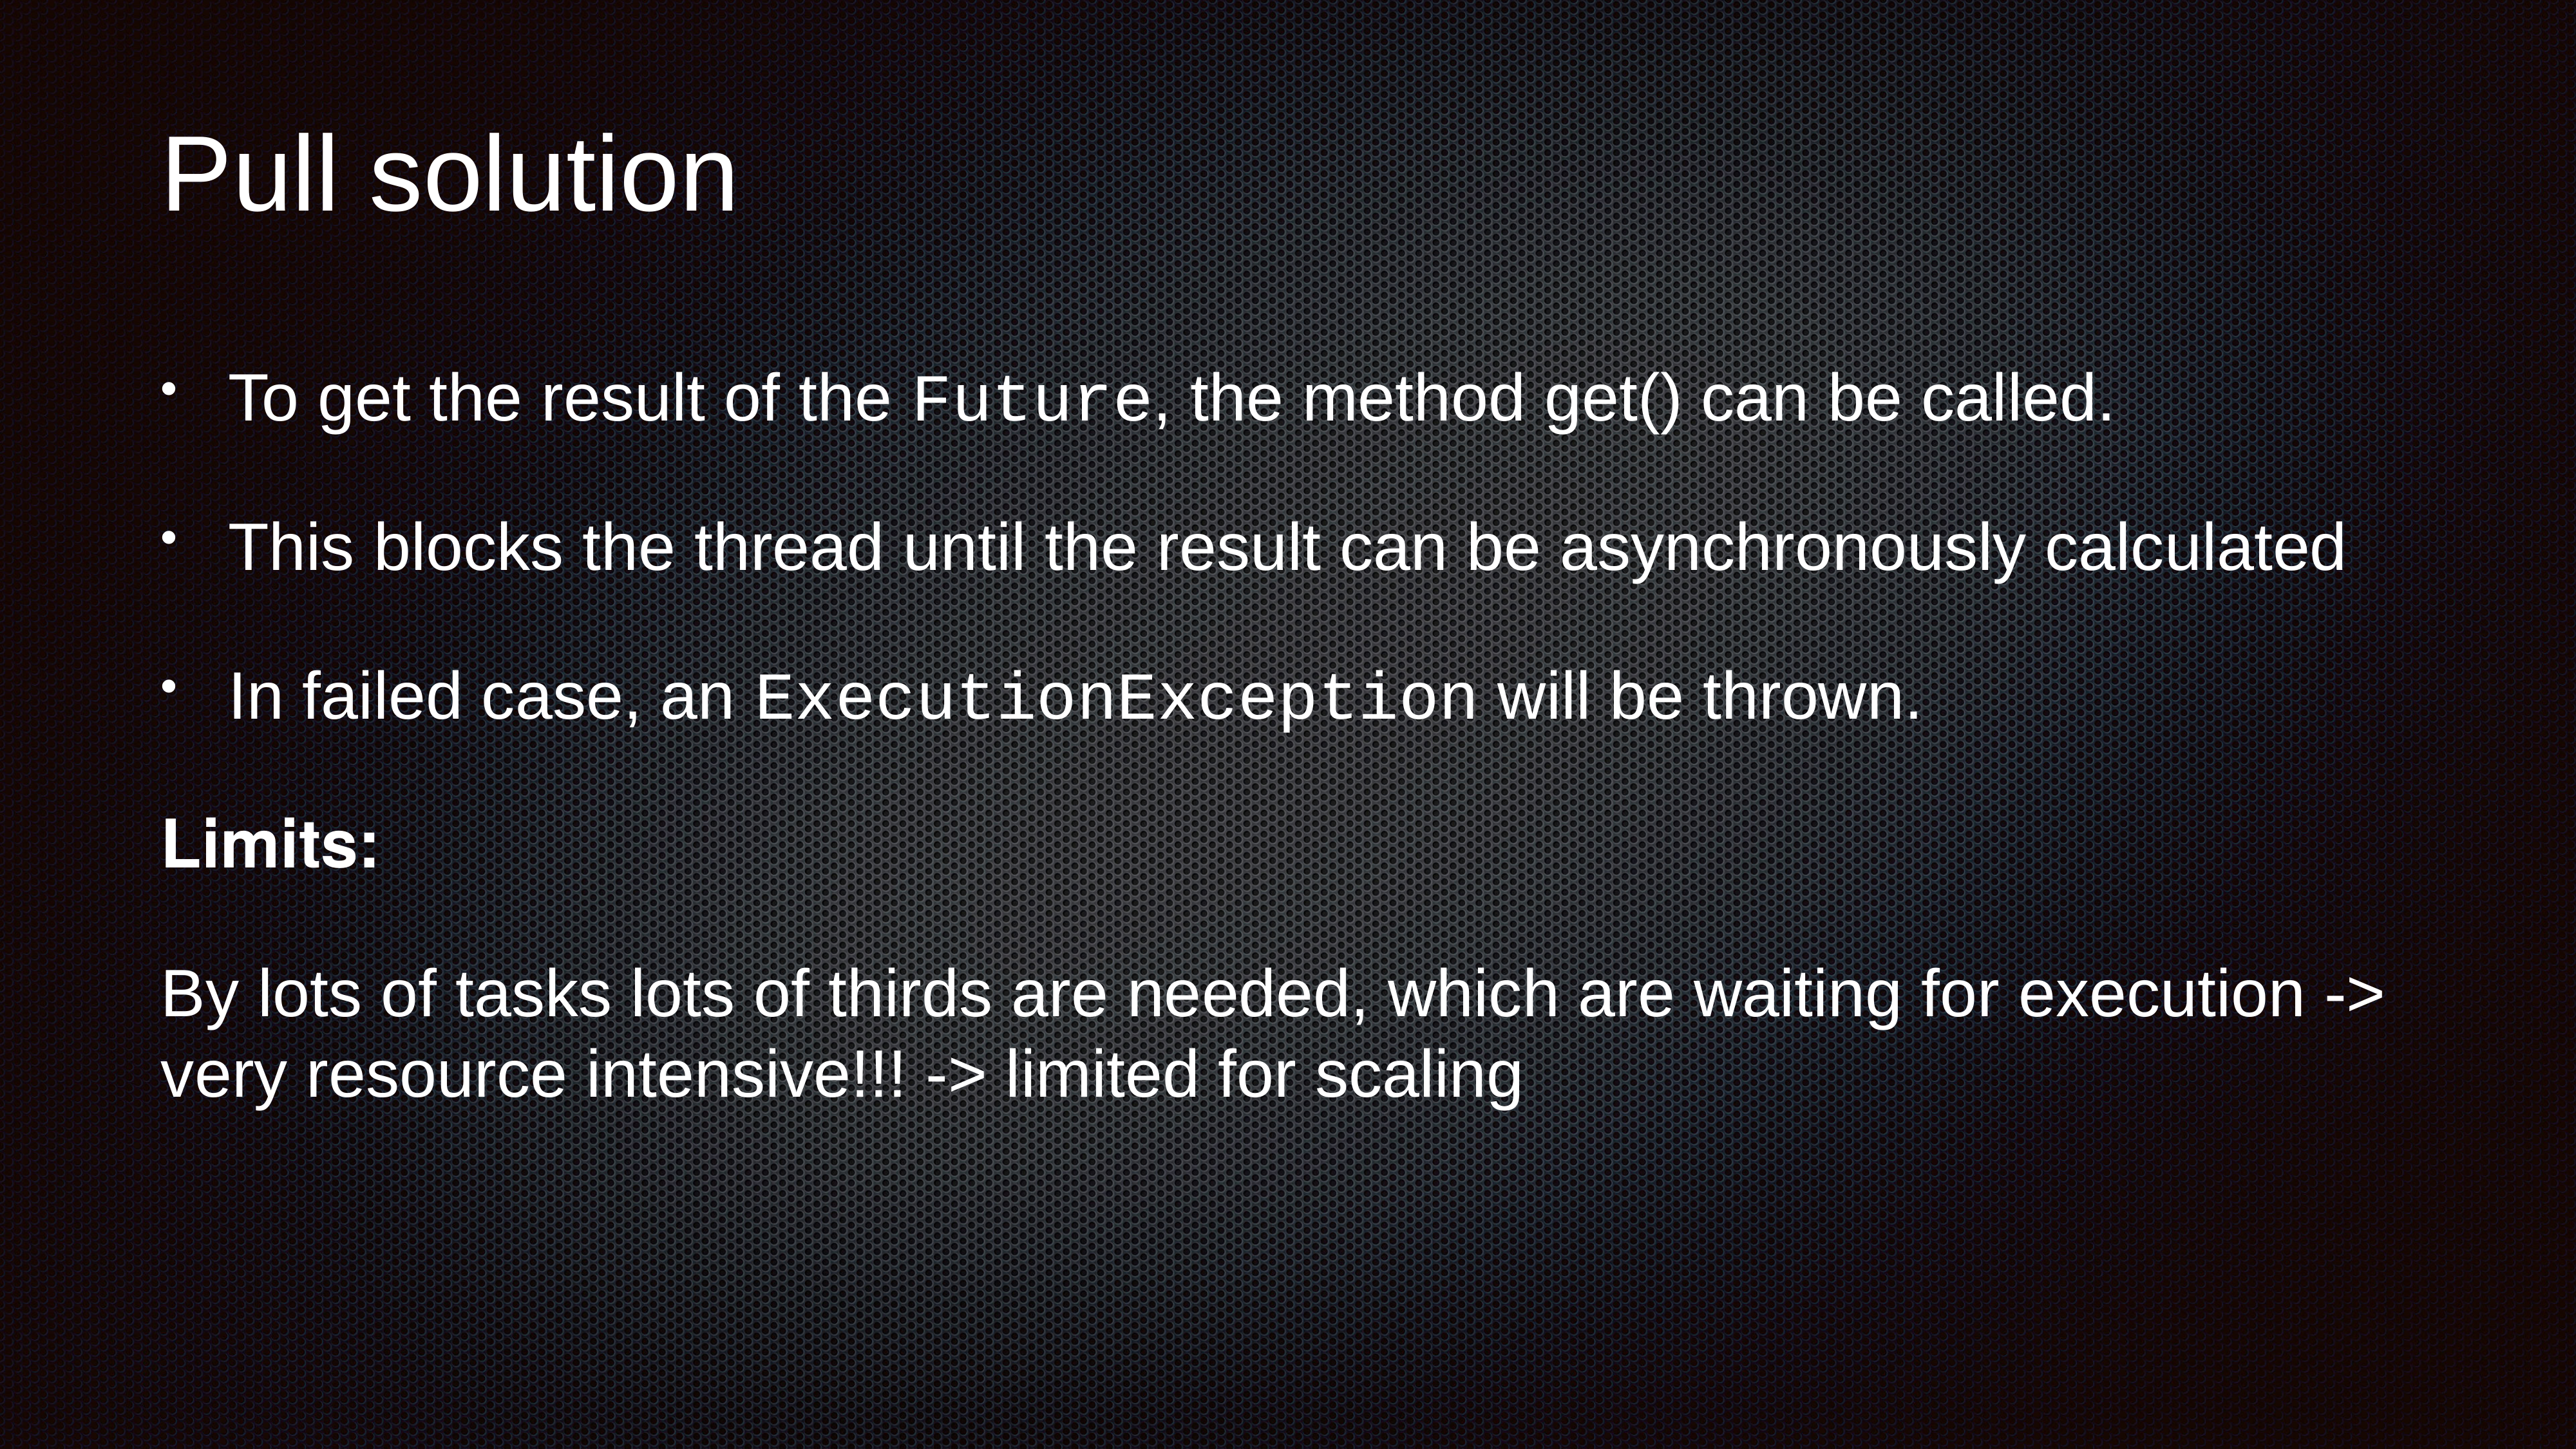

# Pull solution
To get the result of the Future, the method get() can be called.
This blocks the thread until the result can be asynchronously calculated
In failed case, an ExecutionException will be thrown.
Limits:
By lots of tasks lots of thirds are needed, which are waiting for execution -> very resource intensive!!! -> limited for scaling